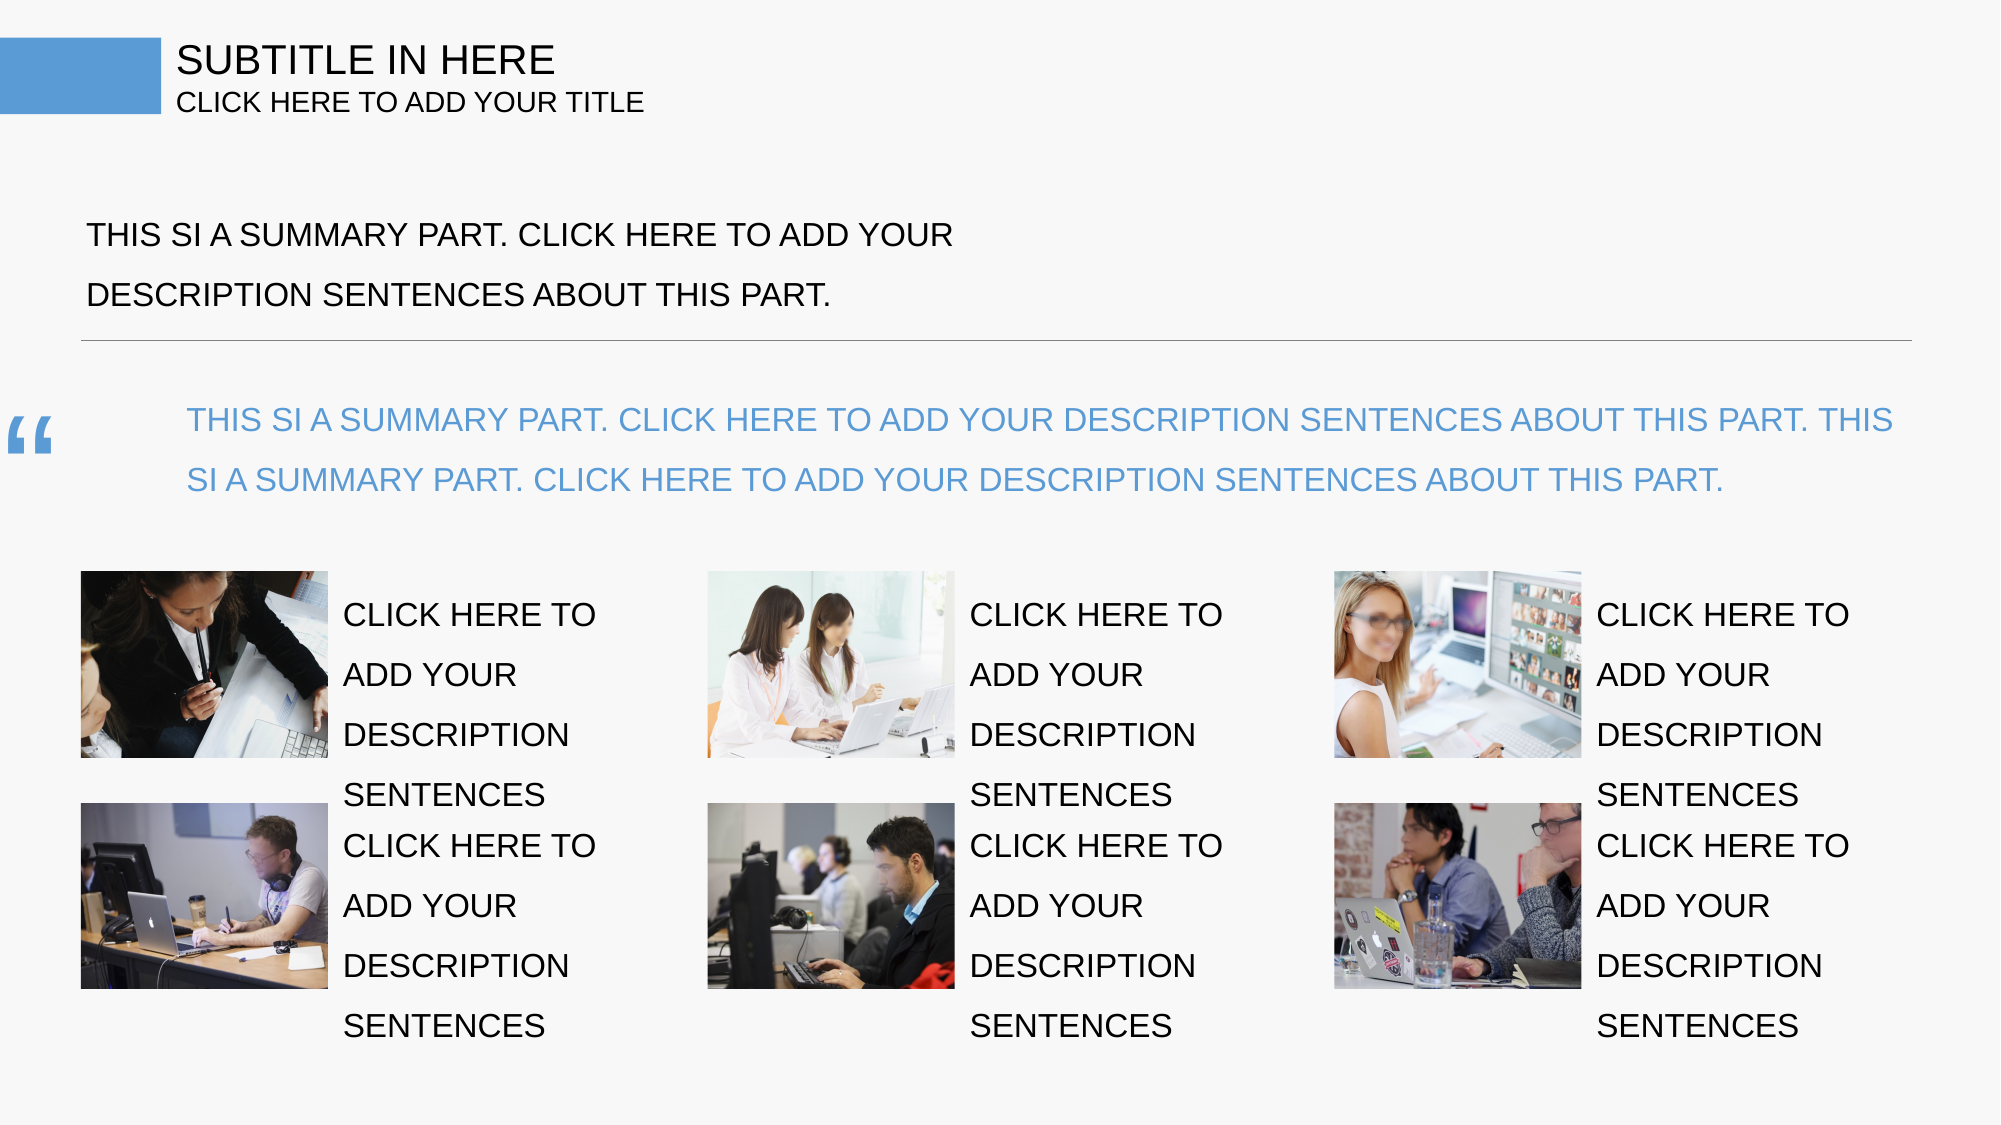

SUBTITLE IN HERE
CLICK HERE TO ADD YOUR TITLE

THIS SI A SUMMARY PART. CLICK HERE TO ADD YOUR DESCRIPTION SENTENCES ABOUT THIS PART.
“
THIS SI A SUMMARY PART. CLICK HERE TO ADD YOUR DESCRIPTION SENTENCES ABOUT THIS PART. THIS SI A SUMMARY PART. CLICK HERE TO ADD YOUR DESCRIPTION SENTENCES ABOUT THIS PART.
CLICK HERE TO ADD YOUR DESCRIPTION SENTENCES
CLICK HERE TO ADD YOUR DESCRIPTION SENTENCES
CLICK HERE TO ADD YOUR DESCRIPTION SENTENCES

CLICK HERE TO ADD YOUR DESCRIPTION SENTENCES
CLICK HERE TO ADD YOUR DESCRIPTION SENTENCES
CLICK HERE TO ADD YOUR DESCRIPTION SENTENCES